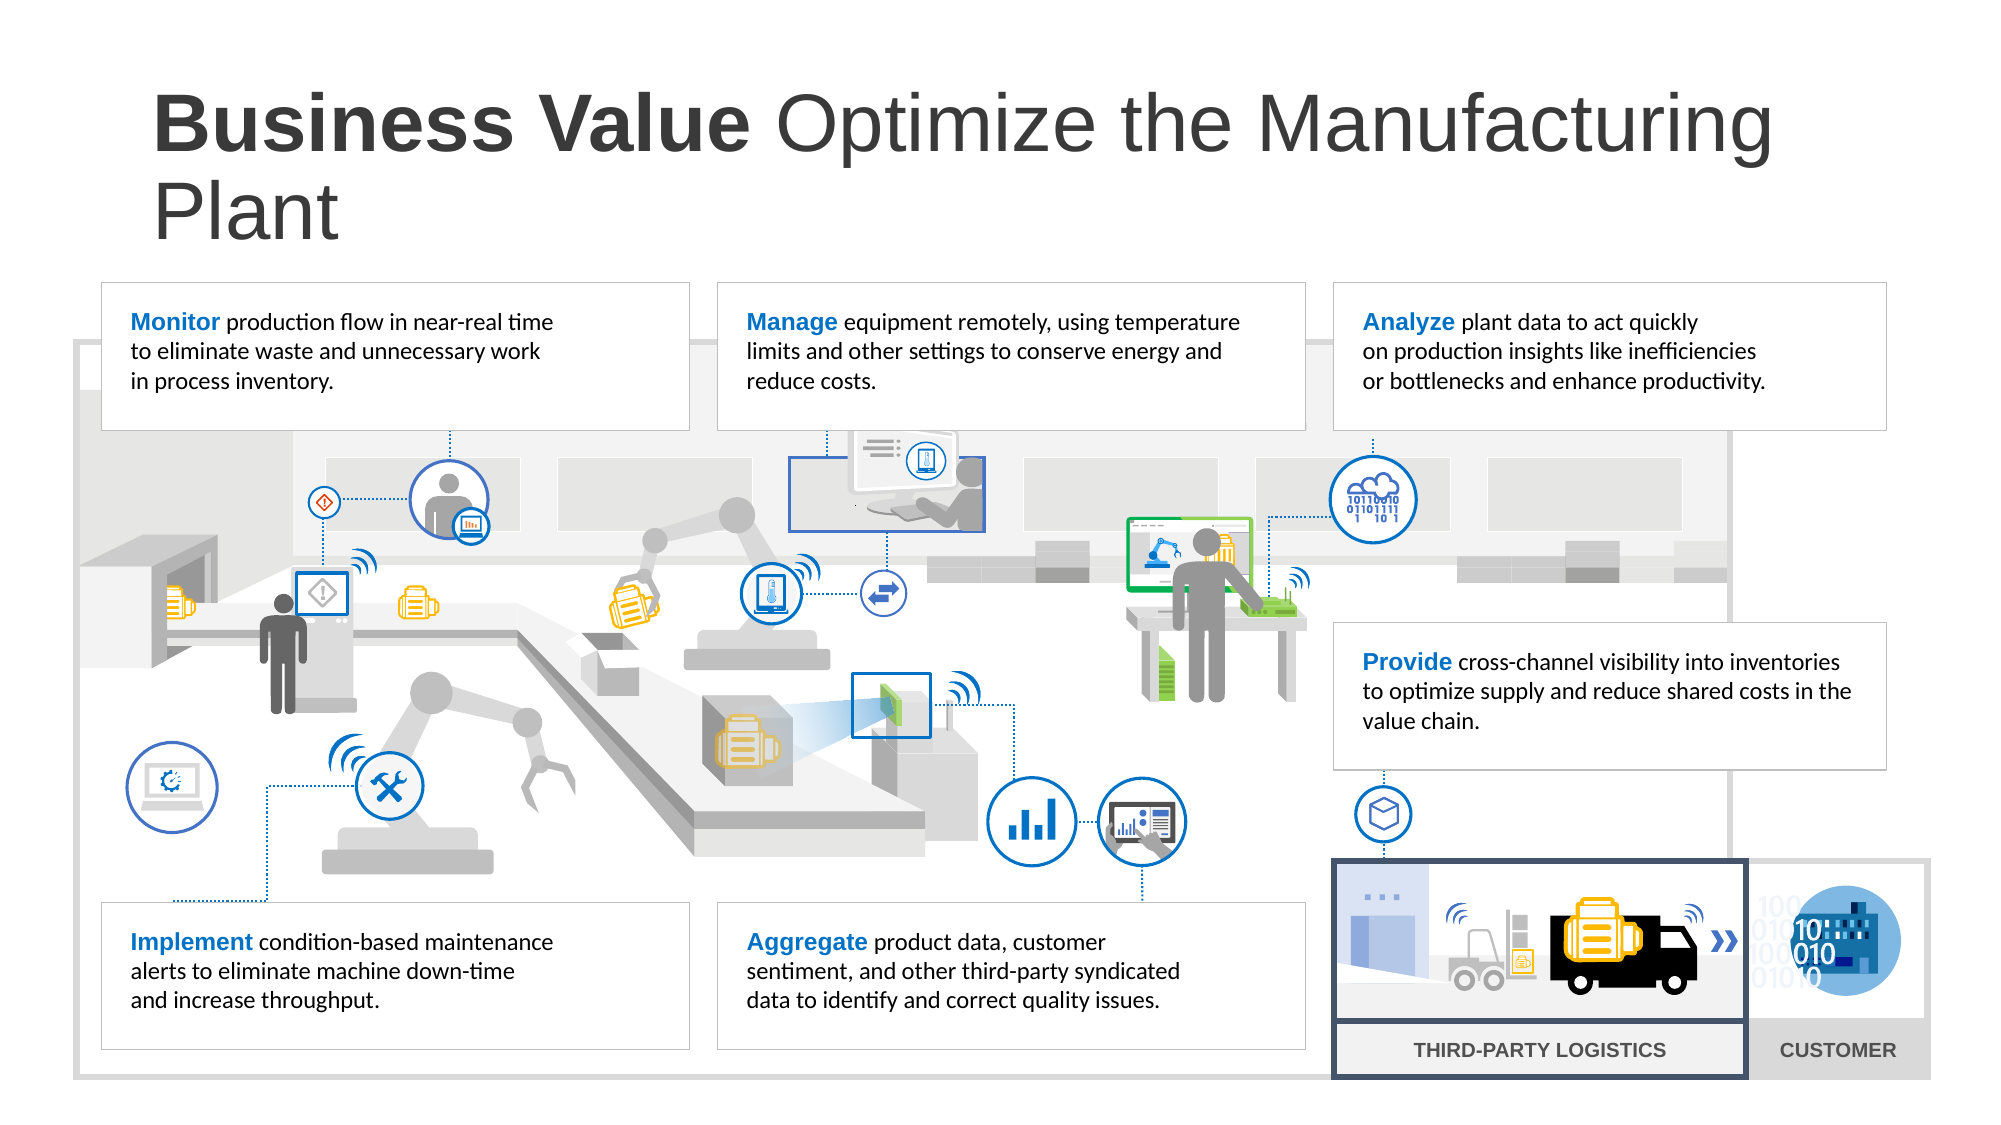

# Business Value Optimize the Manufacturing Plant
Monitor production flow in near-real time
to eliminate waste and unnecessary work
in process inventory.
Manage equipment remotely, using temperature limits and other settings to conserve energy and reduce costs.
Analyze plant data to act quickly
on production insights like inefficiencies
or bottlenecks and enhance productivity.

Provide cross-channel visibility into inventories to optimize supply and reduce shared costs in the value chain.

Implement condition-based maintenance
alerts to eliminate machine down-time
and increase throughput.
Aggregate product data, customer
sentiment, and other third-party syndicated
data to identify and correct quality issues.

Third-party logistics
CUSTOMER